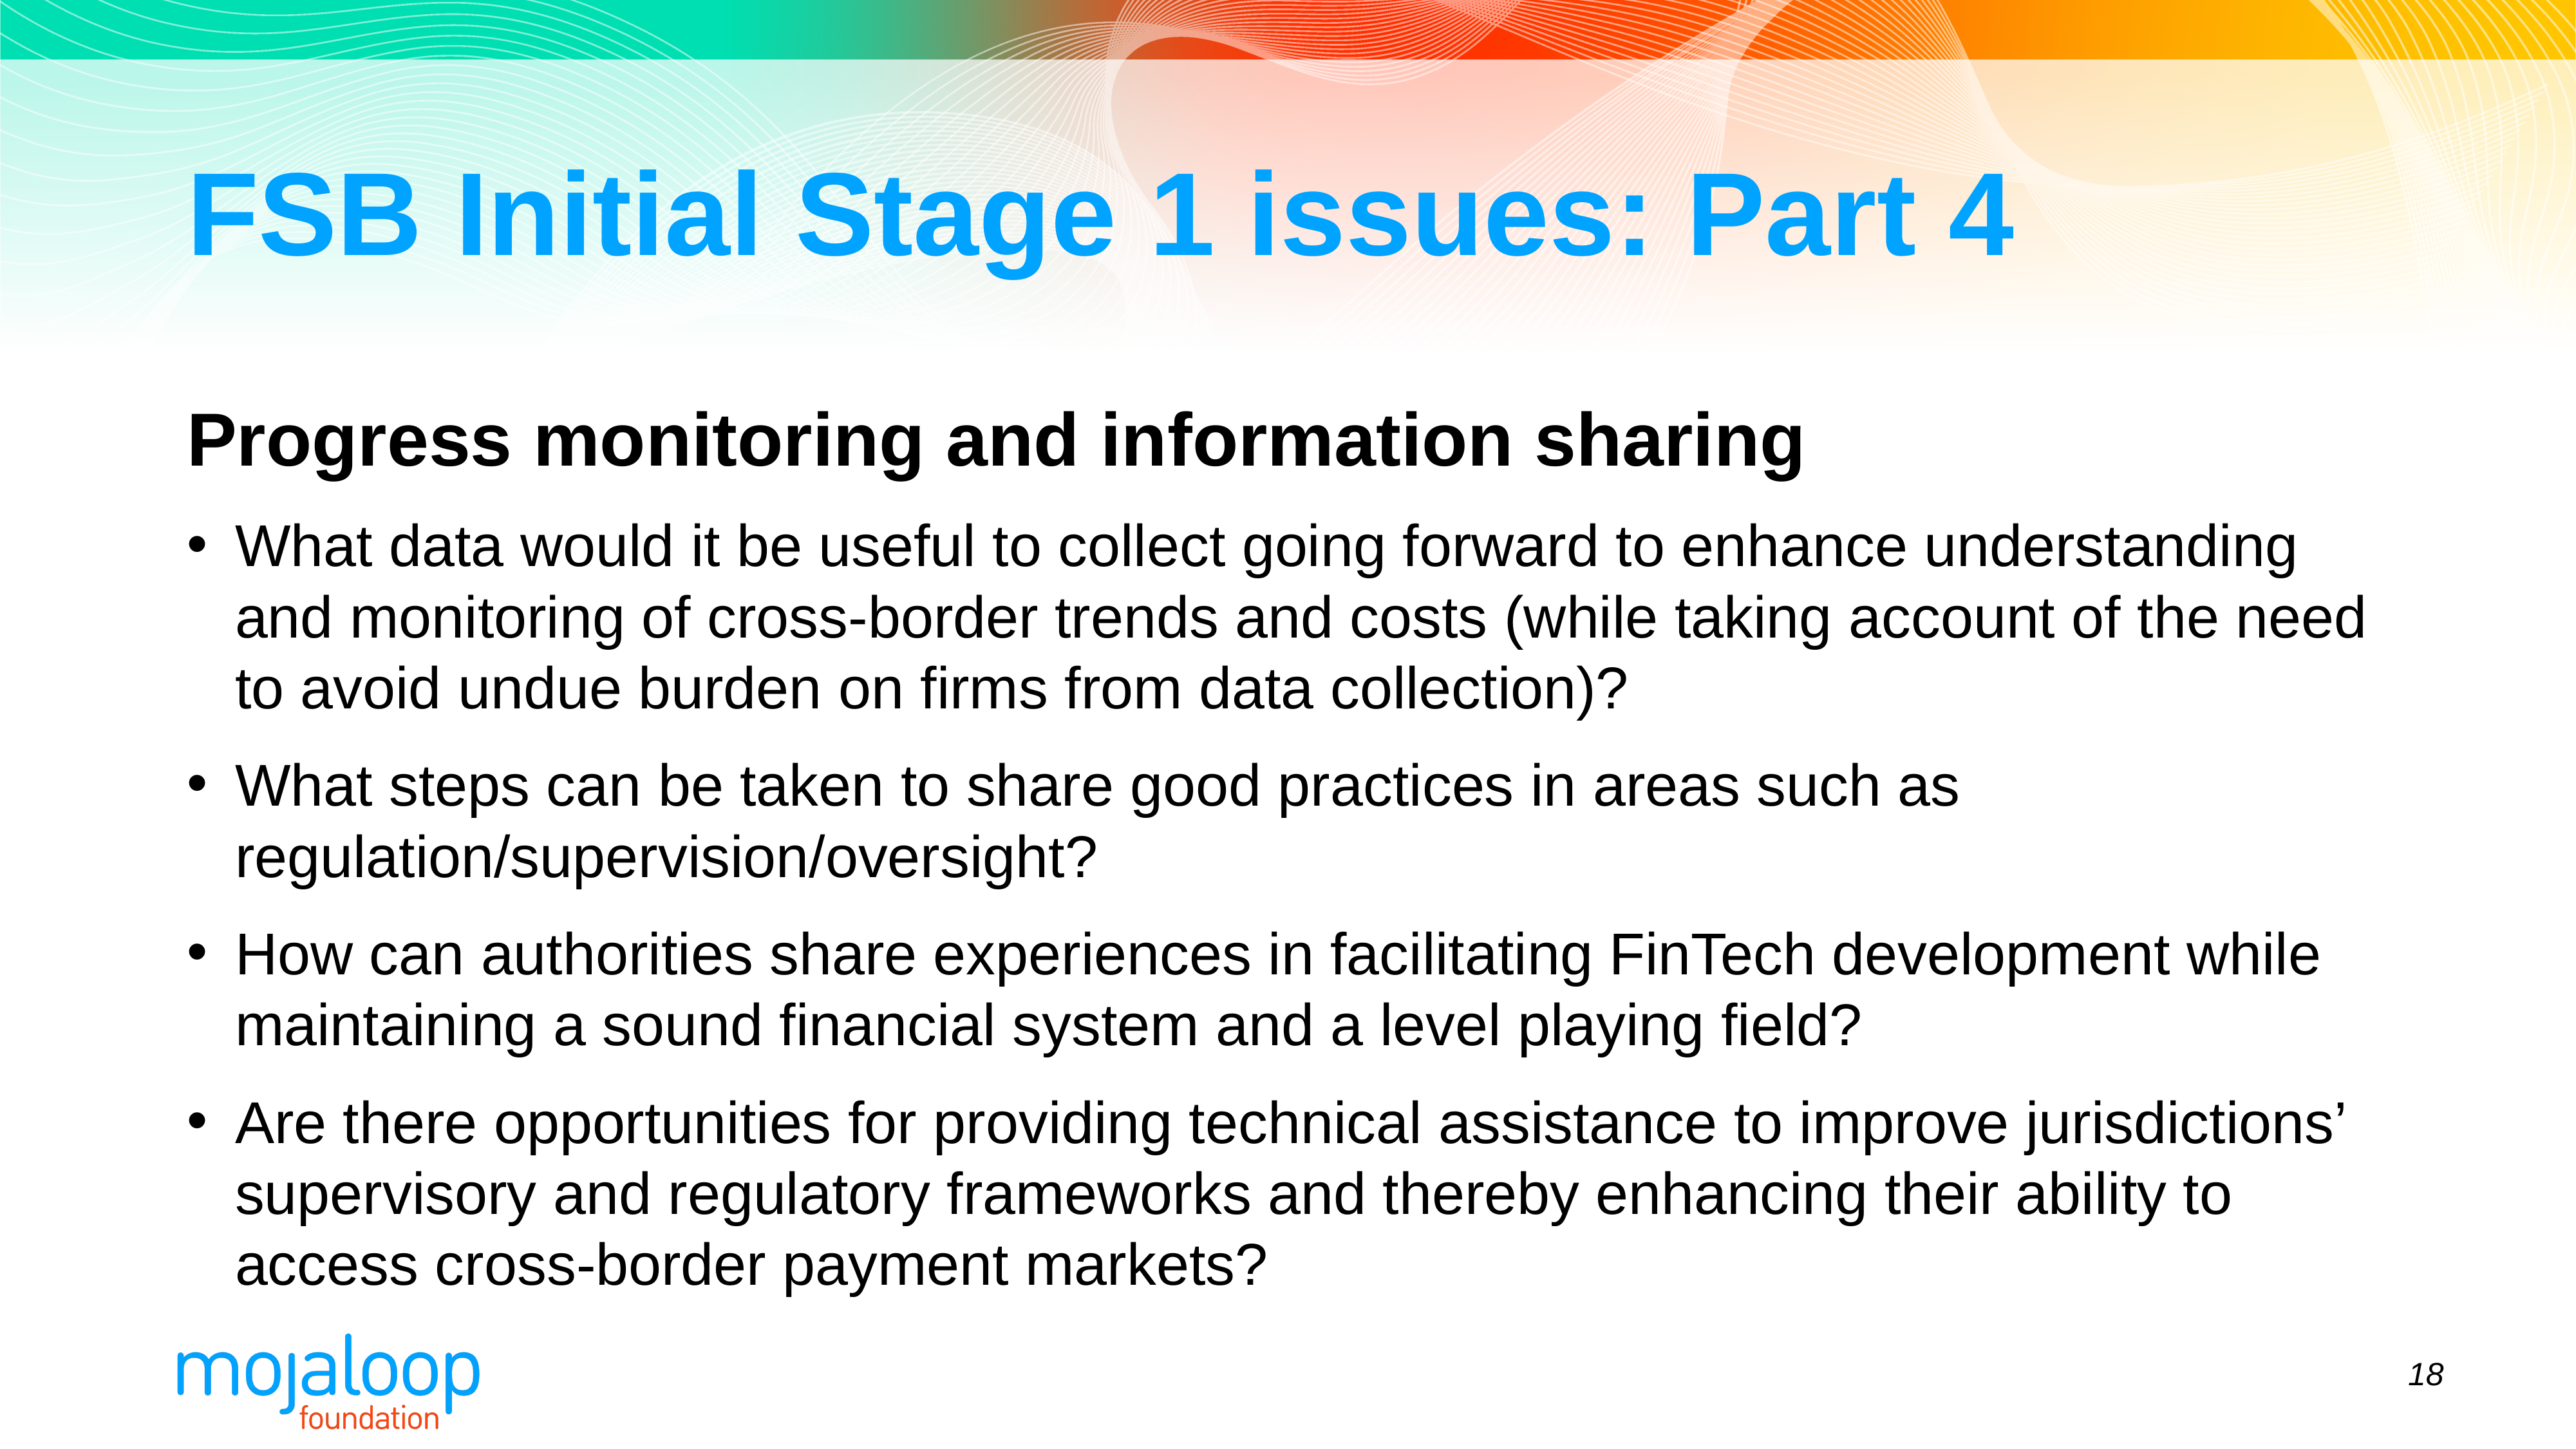

# FSB Initial Stage 1 issues: Part 4
Progress monitoring and information sharing
What data would it be useful to collect going forward to enhance understanding and monitoring of cross-border trends and costs (while taking account of the need to avoid undue burden on firms from data collection)?
What steps can be taken to share good practices in areas such as regulation/supervision/oversight?
How can authorities share experiences in facilitating FinTech development while maintaining a sound financial system and a level playing field?
Are there opportunities for providing technical assistance to improve jurisdictions’ supervisory and regulatory frameworks and thereby enhancing their ability to access cross-border payment markets?